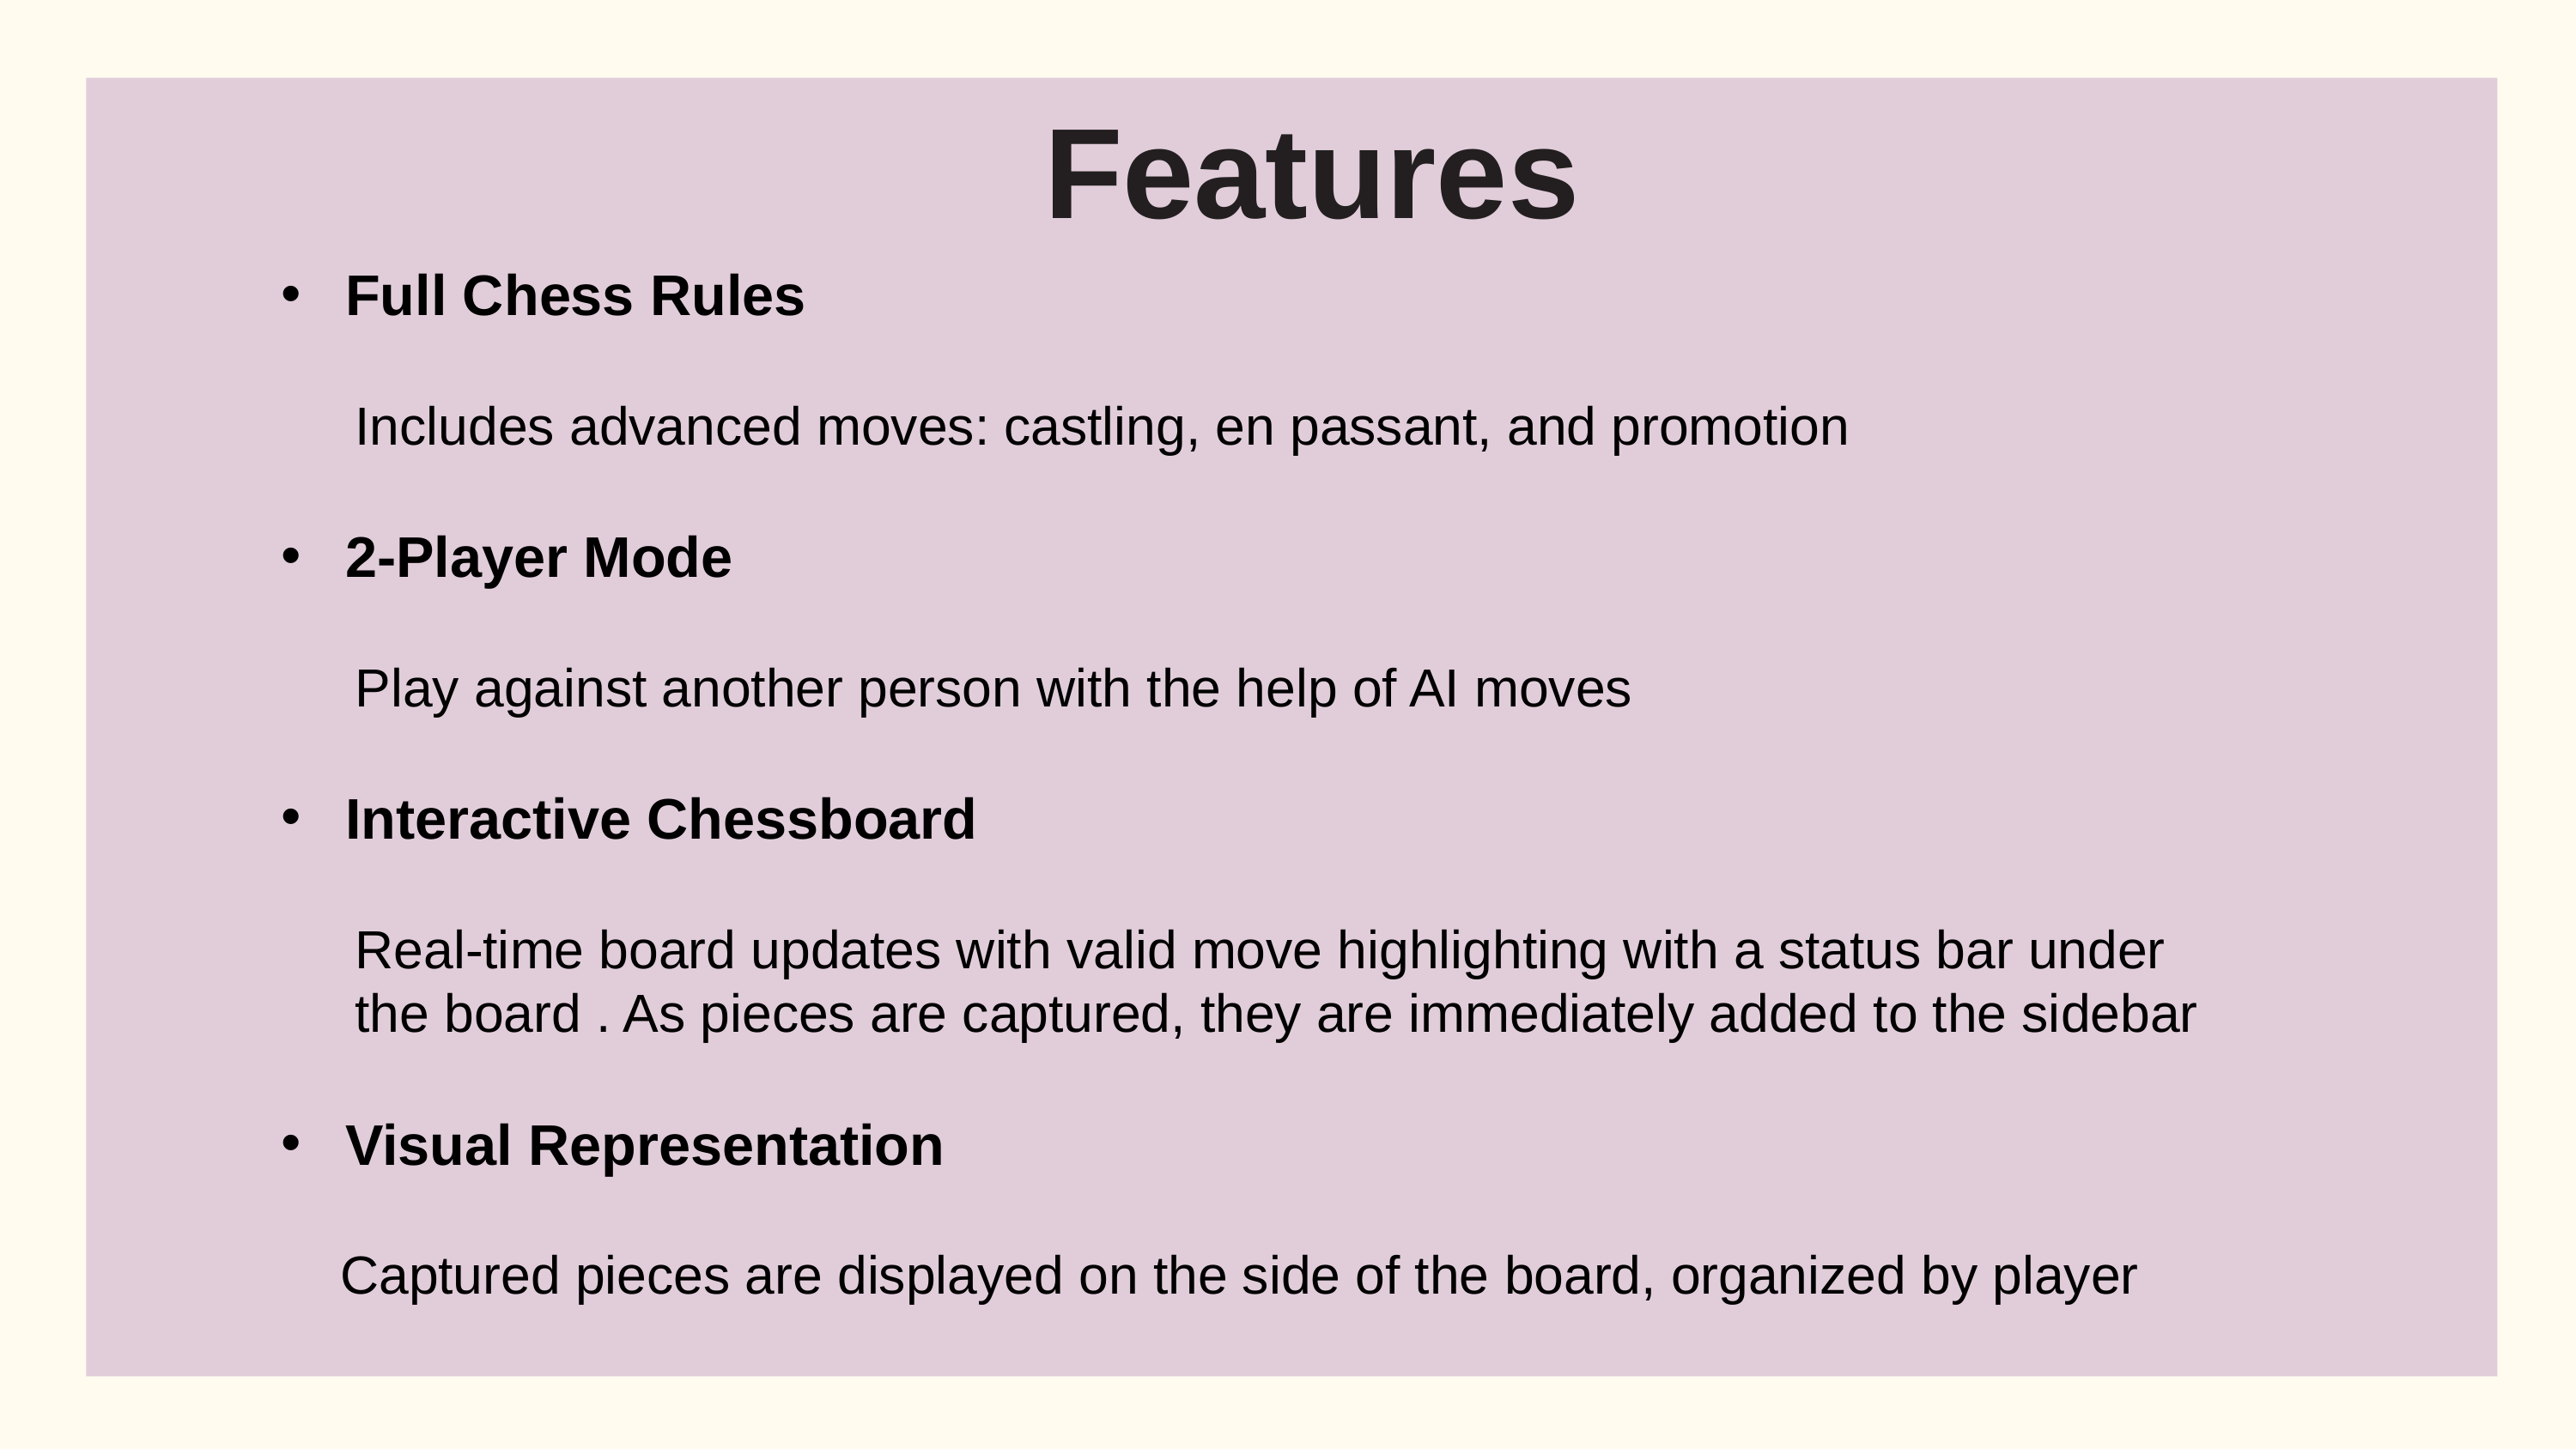

Features
Full Chess Rules

     Includes advanced moves: castling, en passant, and promotion

2-Player Mode

     Play against another person with the help of AI moves

Interactive Chessboard

     Real-time board updates with valid move highlighting with a status bar under
     the board . As pieces are captured, they are immediately added to the sidebar

Visual Representation

    Captured pieces are displayed on the side of the board, organized by player